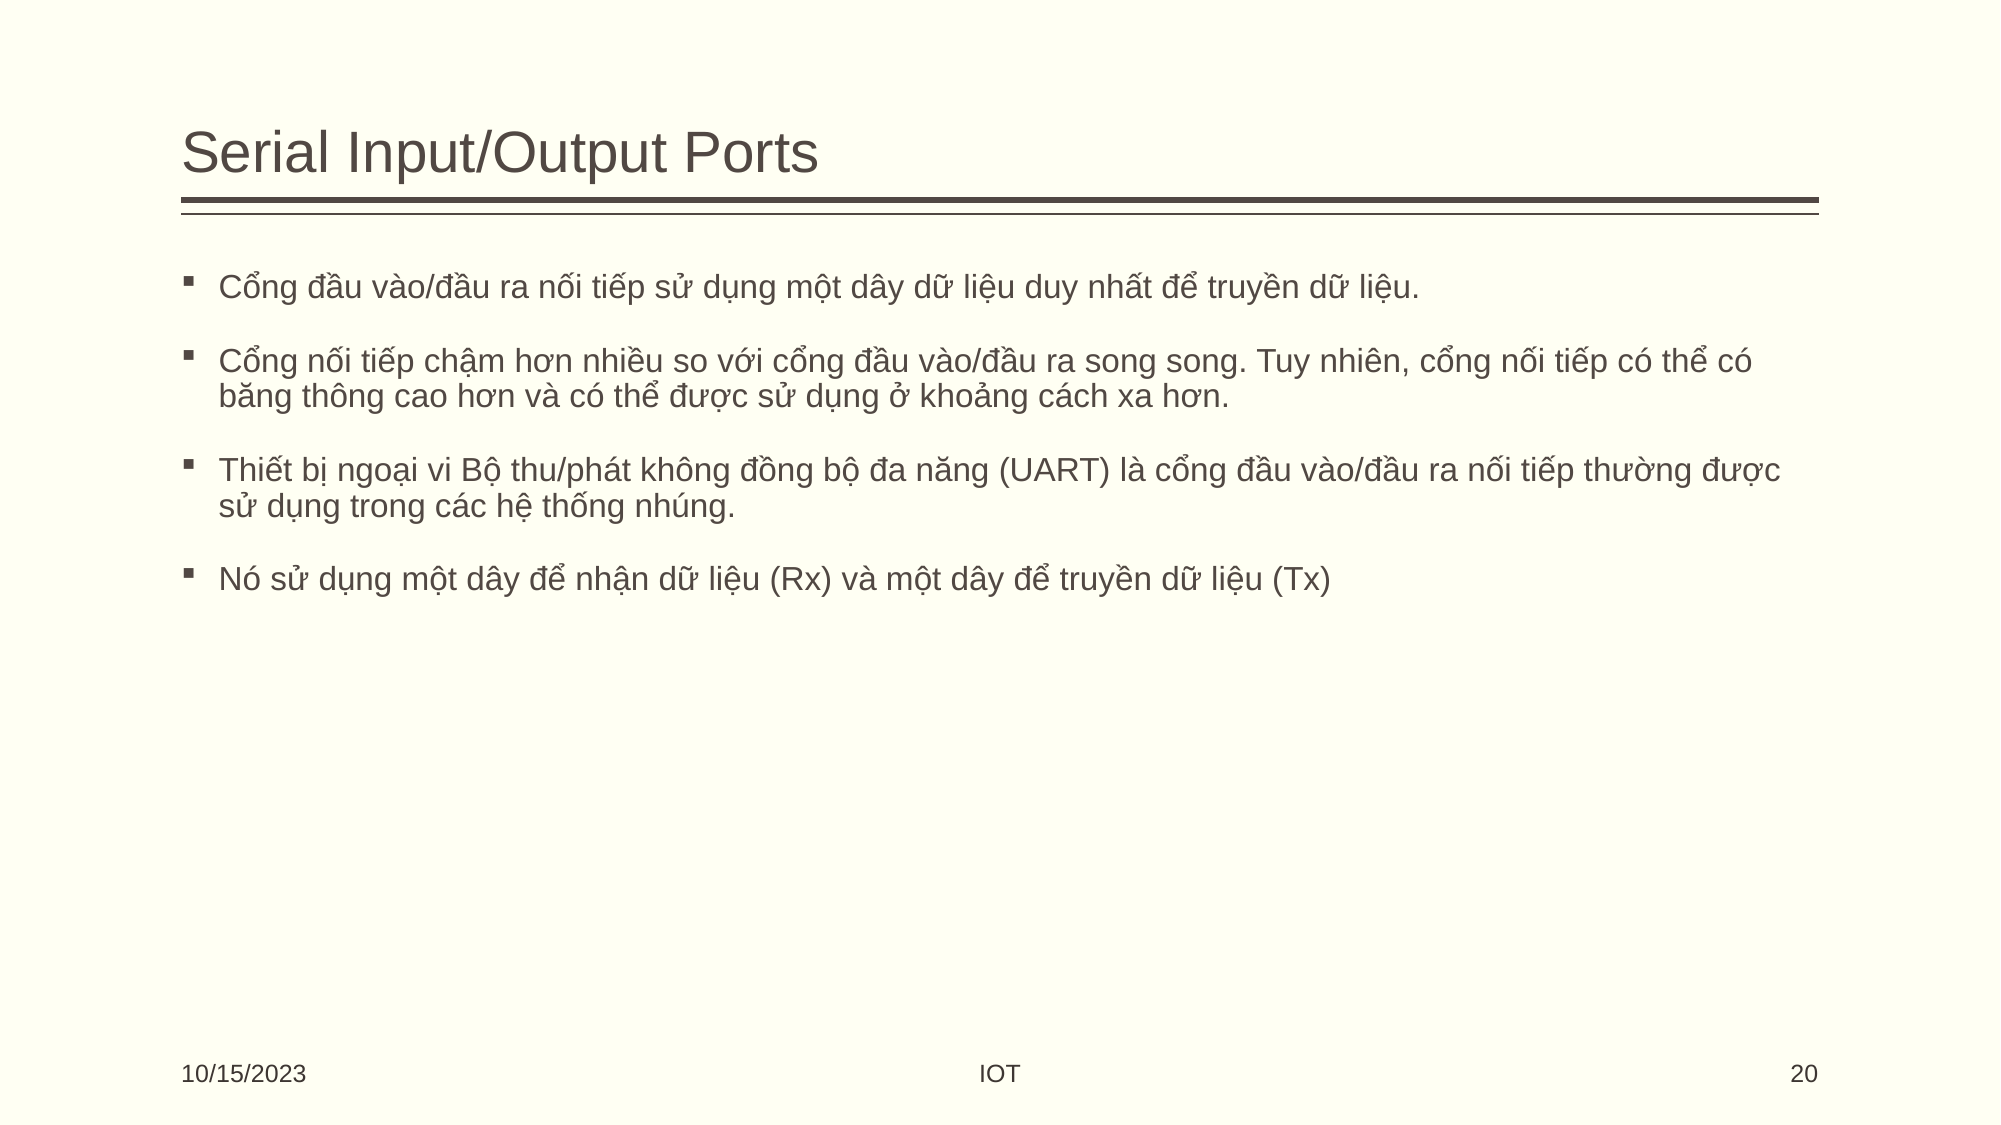

# Serial Input/Output Ports
Cổng đầu vào/đầu ra nối tiếp sử dụng một dây dữ liệu duy nhất để truyền dữ liệu.
Cổng nối tiếp chậm hơn nhiều so với cổng đầu vào/đầu ra song song. Tuy nhiên, cổng nối tiếp có thể có băng thông cao hơn và có thể được sử dụng ở khoảng cách xa hơn.
Thiết bị ngoại vi Bộ thu/phát không đồng bộ đa năng (UART) là cổng đầu vào/đầu ra nối tiếp thường được sử dụng trong các hệ thống nhúng.
Nó sử dụng một dây để nhận dữ liệu (Rx) và một dây để truyền dữ liệu (Tx)
IOT
10/15/2023
20